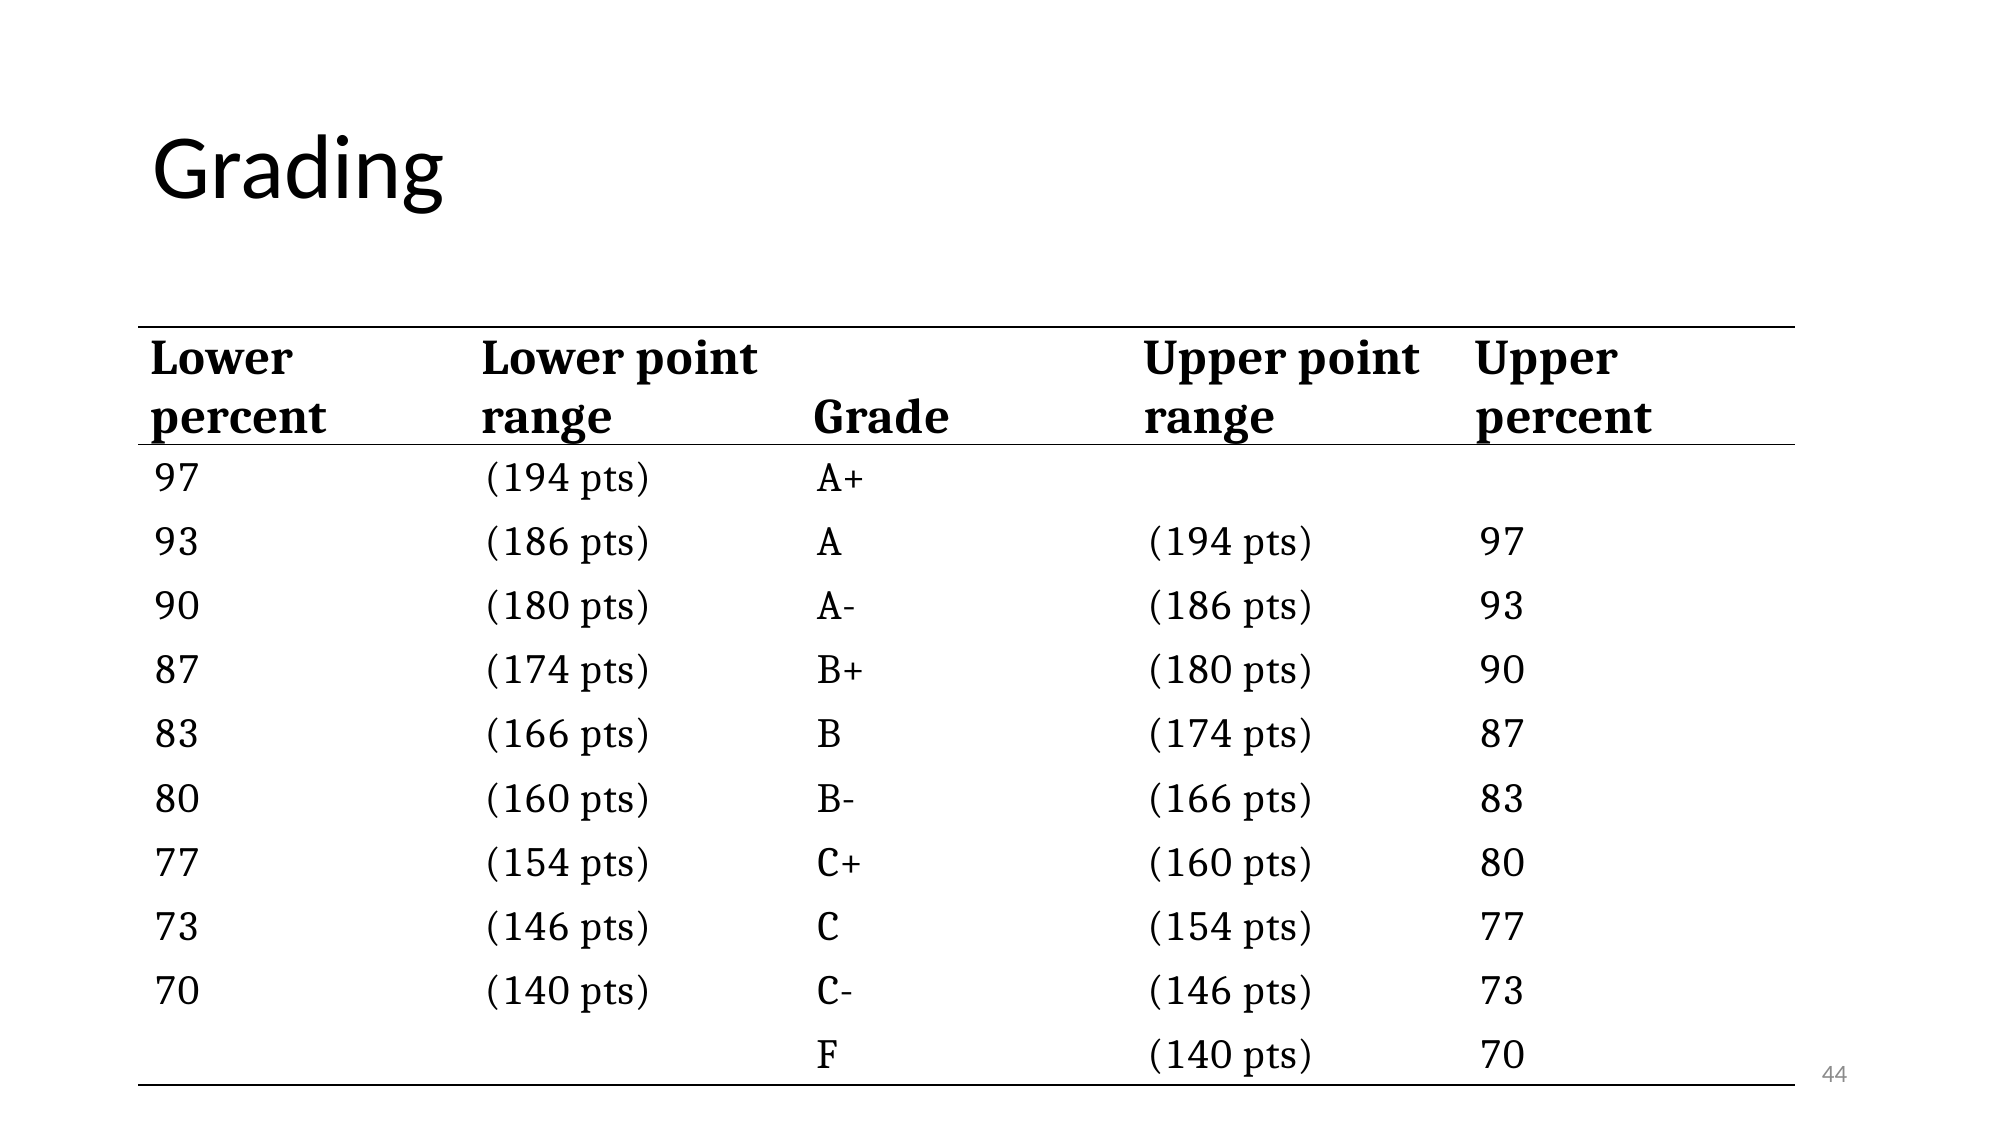

# Grading
| Lower percent | Lower point range | Grade | Upper point range | Upper percent |
| --- | --- | --- | --- | --- |
| 97 | (194 pts) | A+ |  |  |
| 93 | (186 pts) | A | (194 pts) | 97 |
| 90 | (180 pts) | A- | (186 pts) | 93 |
| 87 | (174 pts) | B+ | (180 pts) | 90 |
| 83 | (166 pts) | B | (174 pts) | 87 |
| 80 | (160 pts) | B- | (166 pts) | 83 |
| 77 | (154 pts) | C+ | (160 pts) | 80 |
| 73 | (146 pts) | C | (154 pts) | 77 |
| 70 | (140 pts) | C- | (146 pts) | 73 |
|  |  | F | (140 pts) | 70 |
44